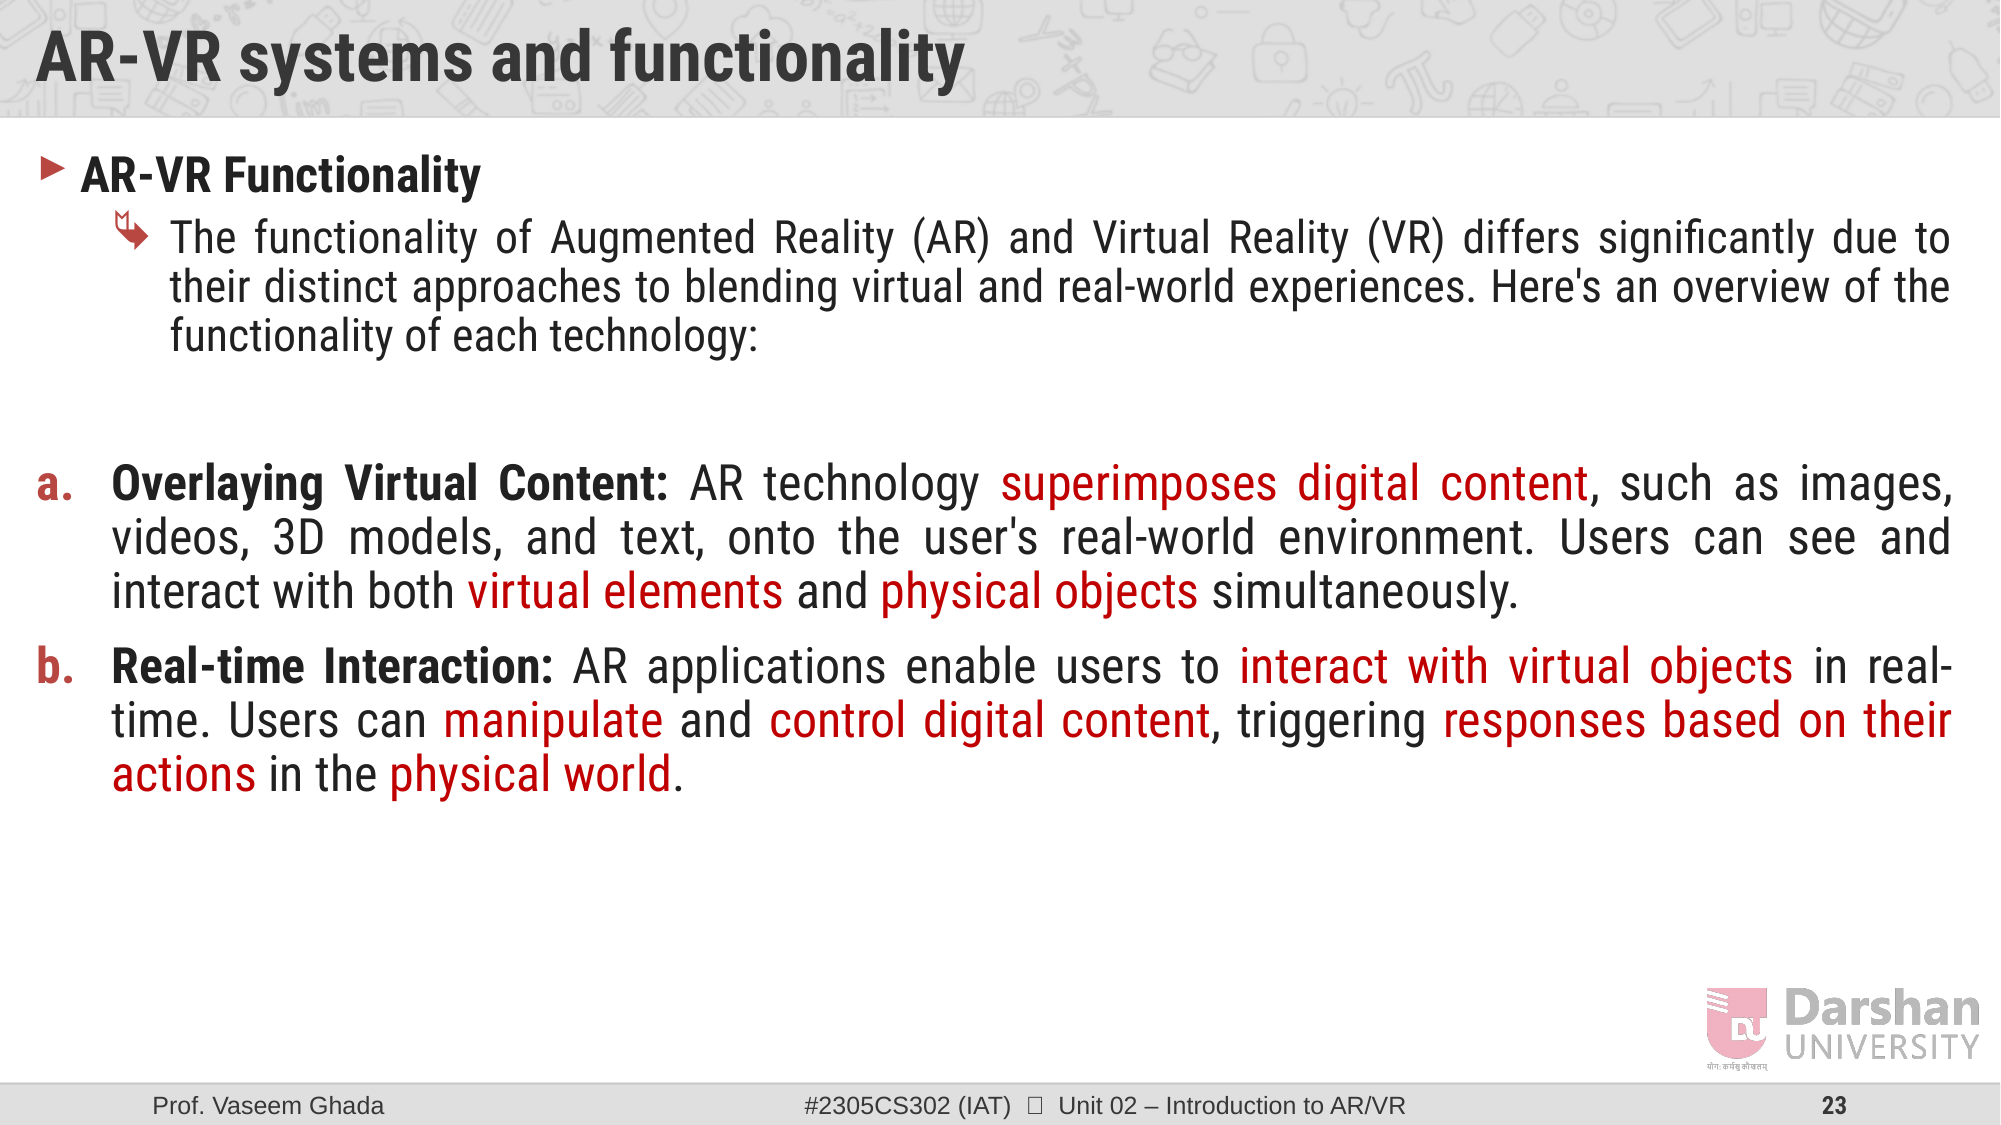

# AR-VR systems and functionality
AR-VR Functionality
The functionality of Augmented Reality (AR) and Virtual Reality (VR) differs significantly due to their distinct approaches to blending virtual and real-world experiences. Here's an overview of the functionality of each technology:

Overlaying Virtual Content: AR technology superimposes digital content, such as images, videos, 3D models, and text, onto the user's real-world environment. Users can see and interact with both virtual elements and physical objects simultaneously.
Real-time Interaction: AR applications enable users to interact with virtual objects in real-time. Users can manipulate and control digital content, triggering responses based on their actions in the physical world.